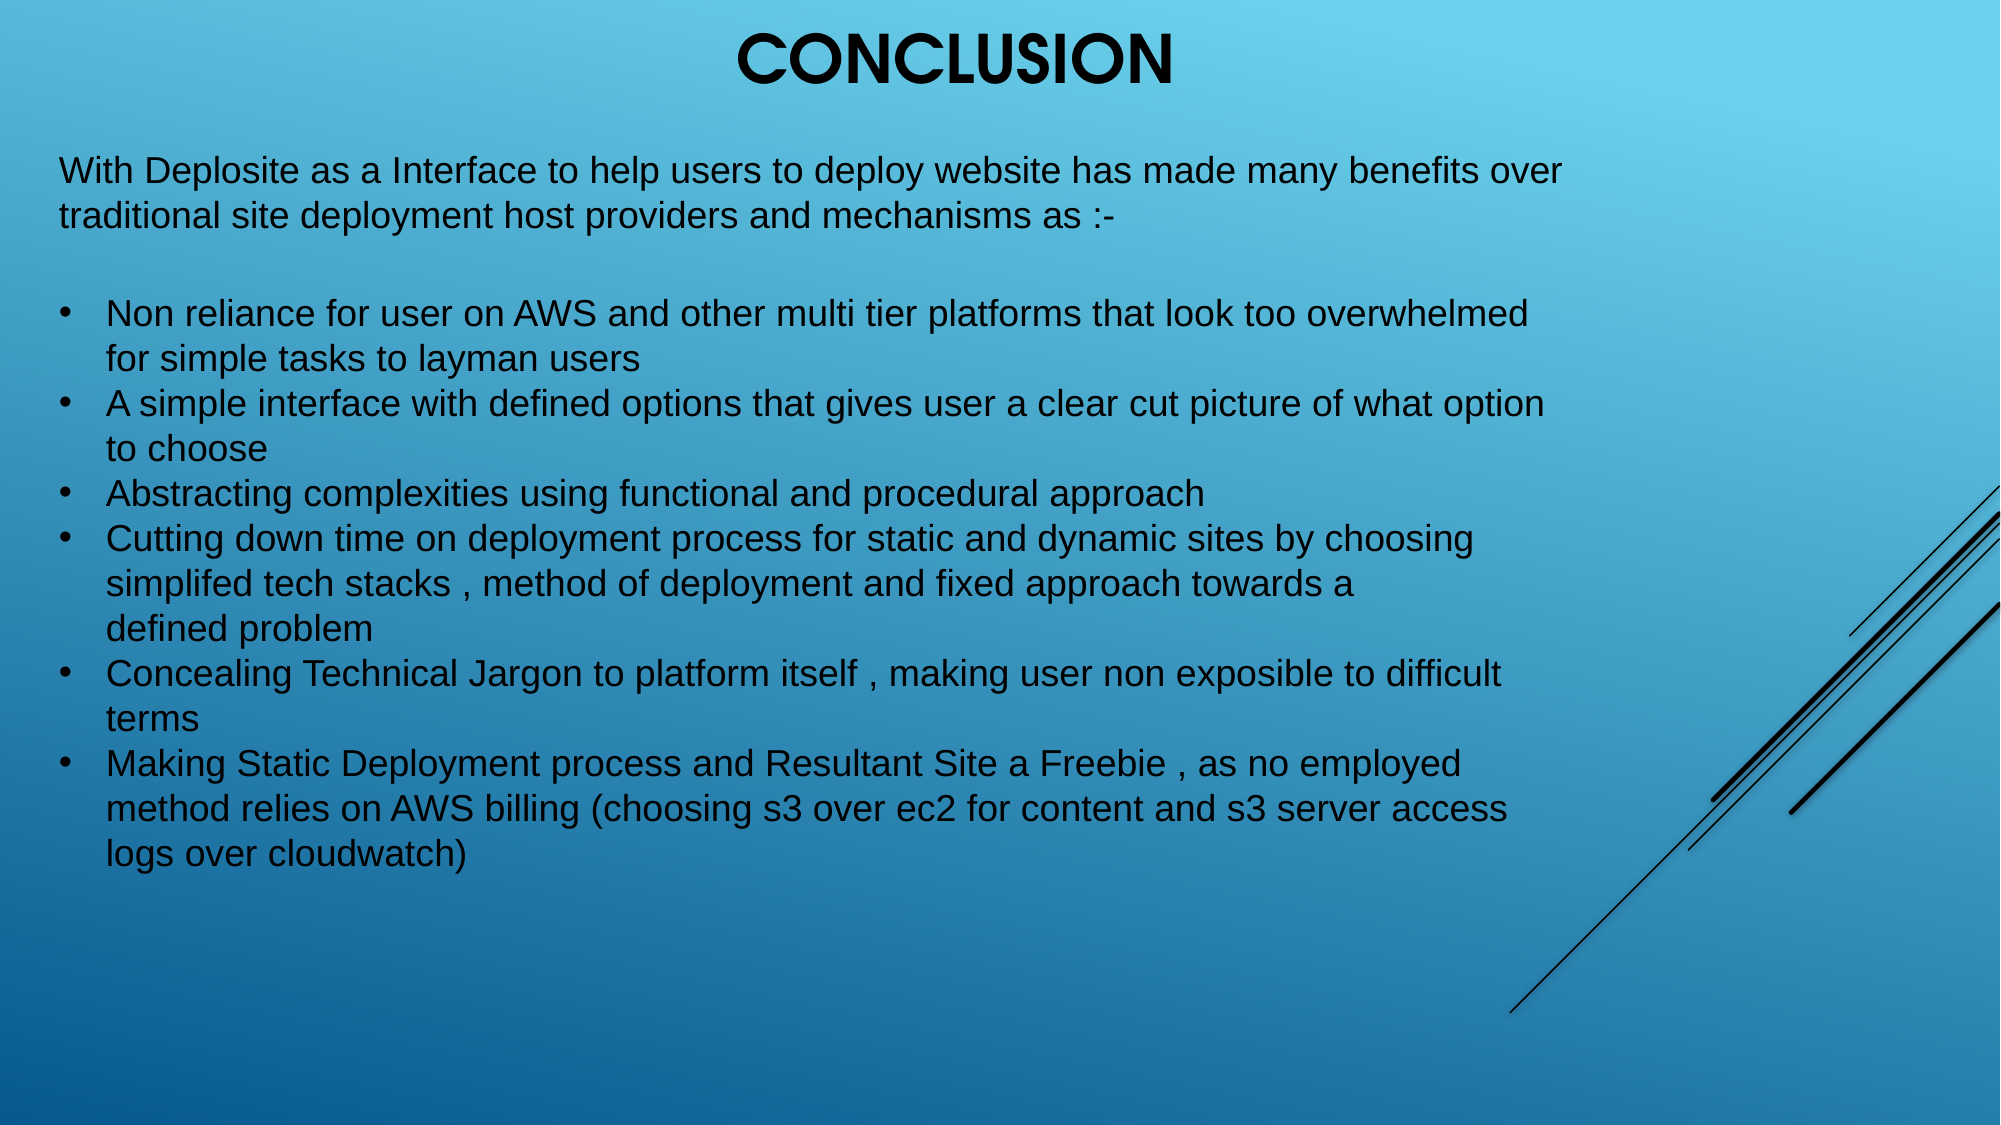

Conclusion
With Deplosite as a Interface to help users to deploy website has made many benefits over traditional site deployment host providers and mechanisms as :-
Non reliance for user on AWS and other multi tier platforms that look too overwhelmed for simple tasks to layman users
A simple interface with defined options that gives user a clear cut picture of what option to choose
Abstracting complexities using functional and procedural approach
Cutting down time on deployment process for static and dynamic sites by choosing  simplifed tech stacks , method of deployment and fixed approach towards a defined problem
Concealing Technical Jargon to platform itself , making user non exposible to difficult terms
Making Static Deployment process and Resultant Site a Freebie , as no employed method relies on AWS billing (choosing s3 over ec2 for content and s3 server access logs over cloudwatch)